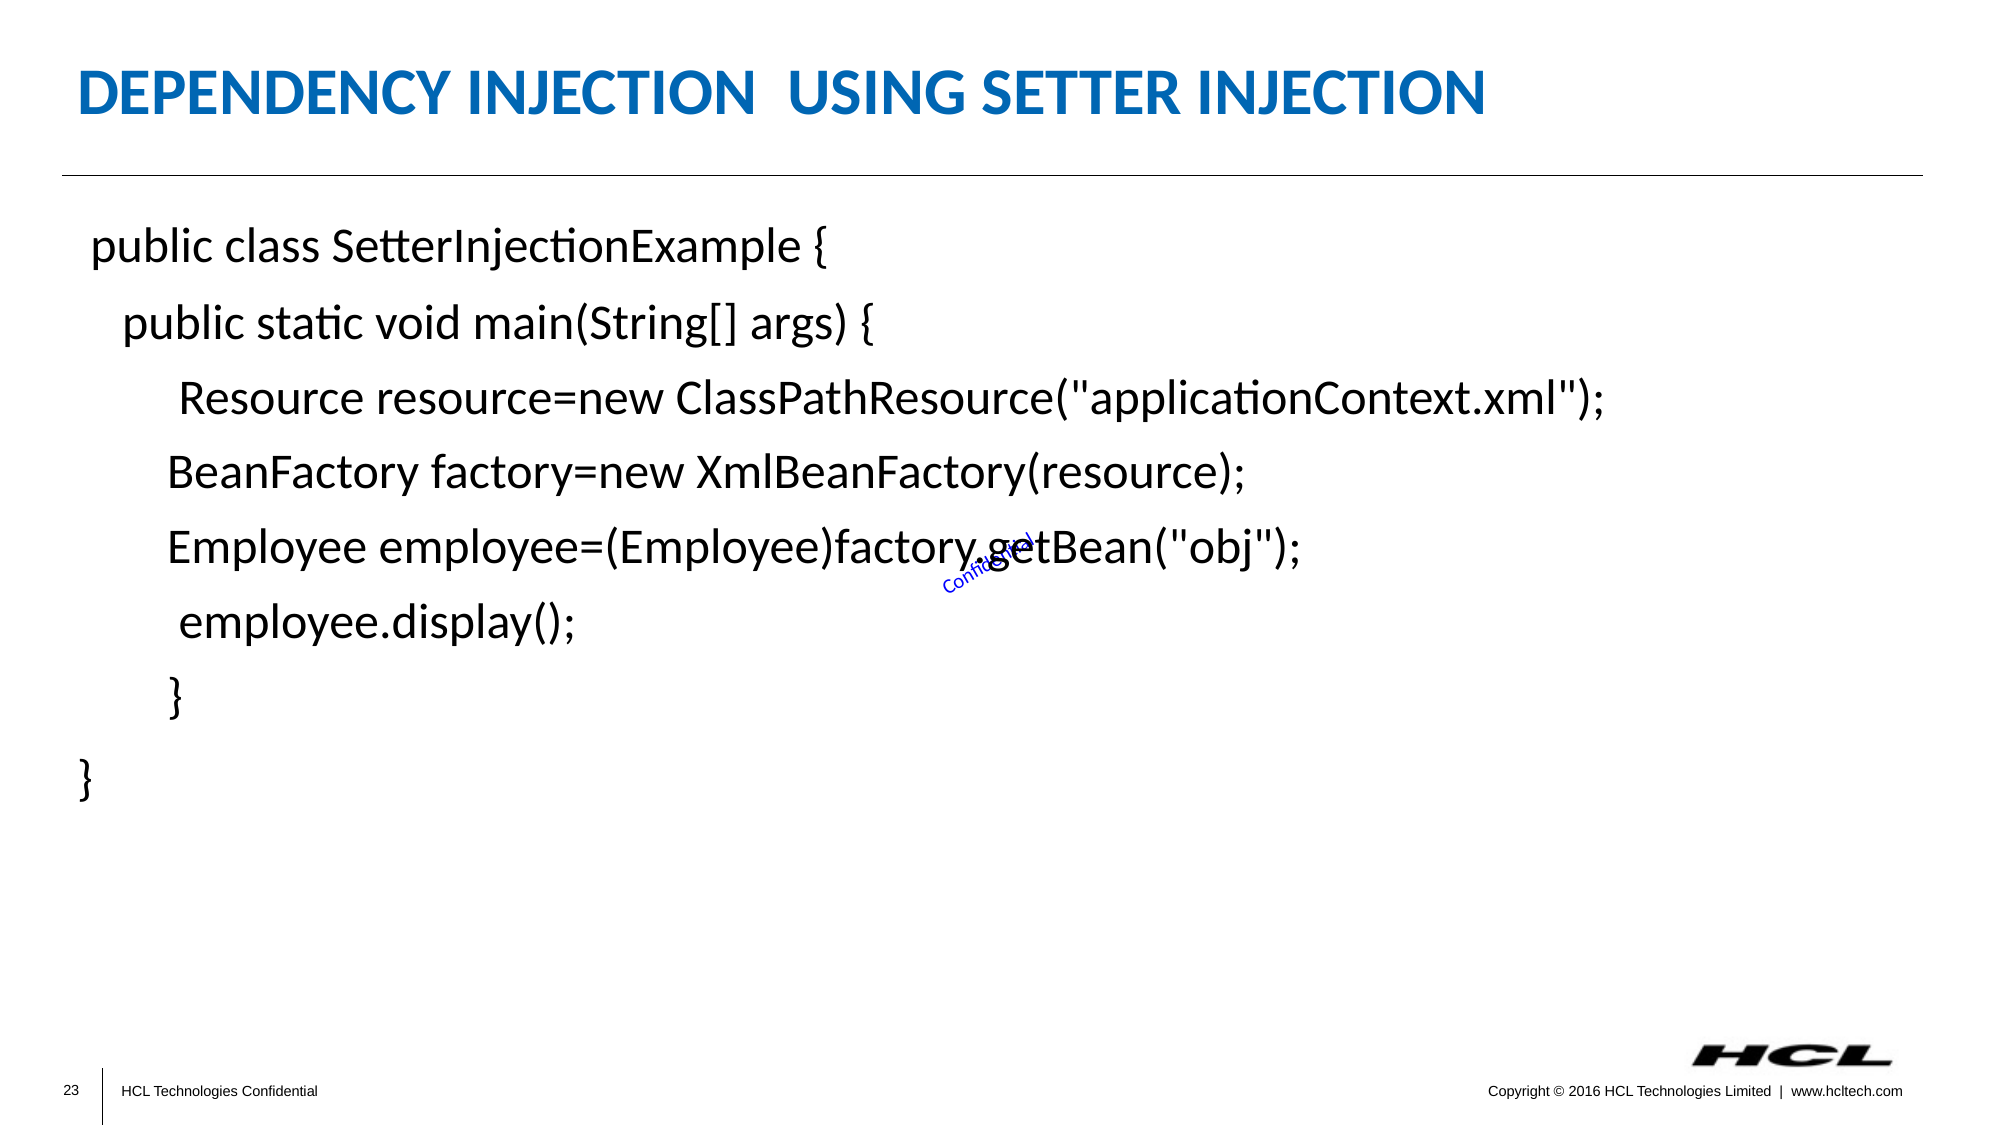

# DEPENDENCY INJECTION  USING SETTER INJECTION
 public class SetterInjectionExample {
    public static void main(String[] args) {
         Resource resource=new ClassPathResource("applicationContext.xml");
        BeanFactory factory=new XmlBeanFactory(resource);
        Employee employee=(Employee)factory.getBean("obj");
         employee.display();
        }
}